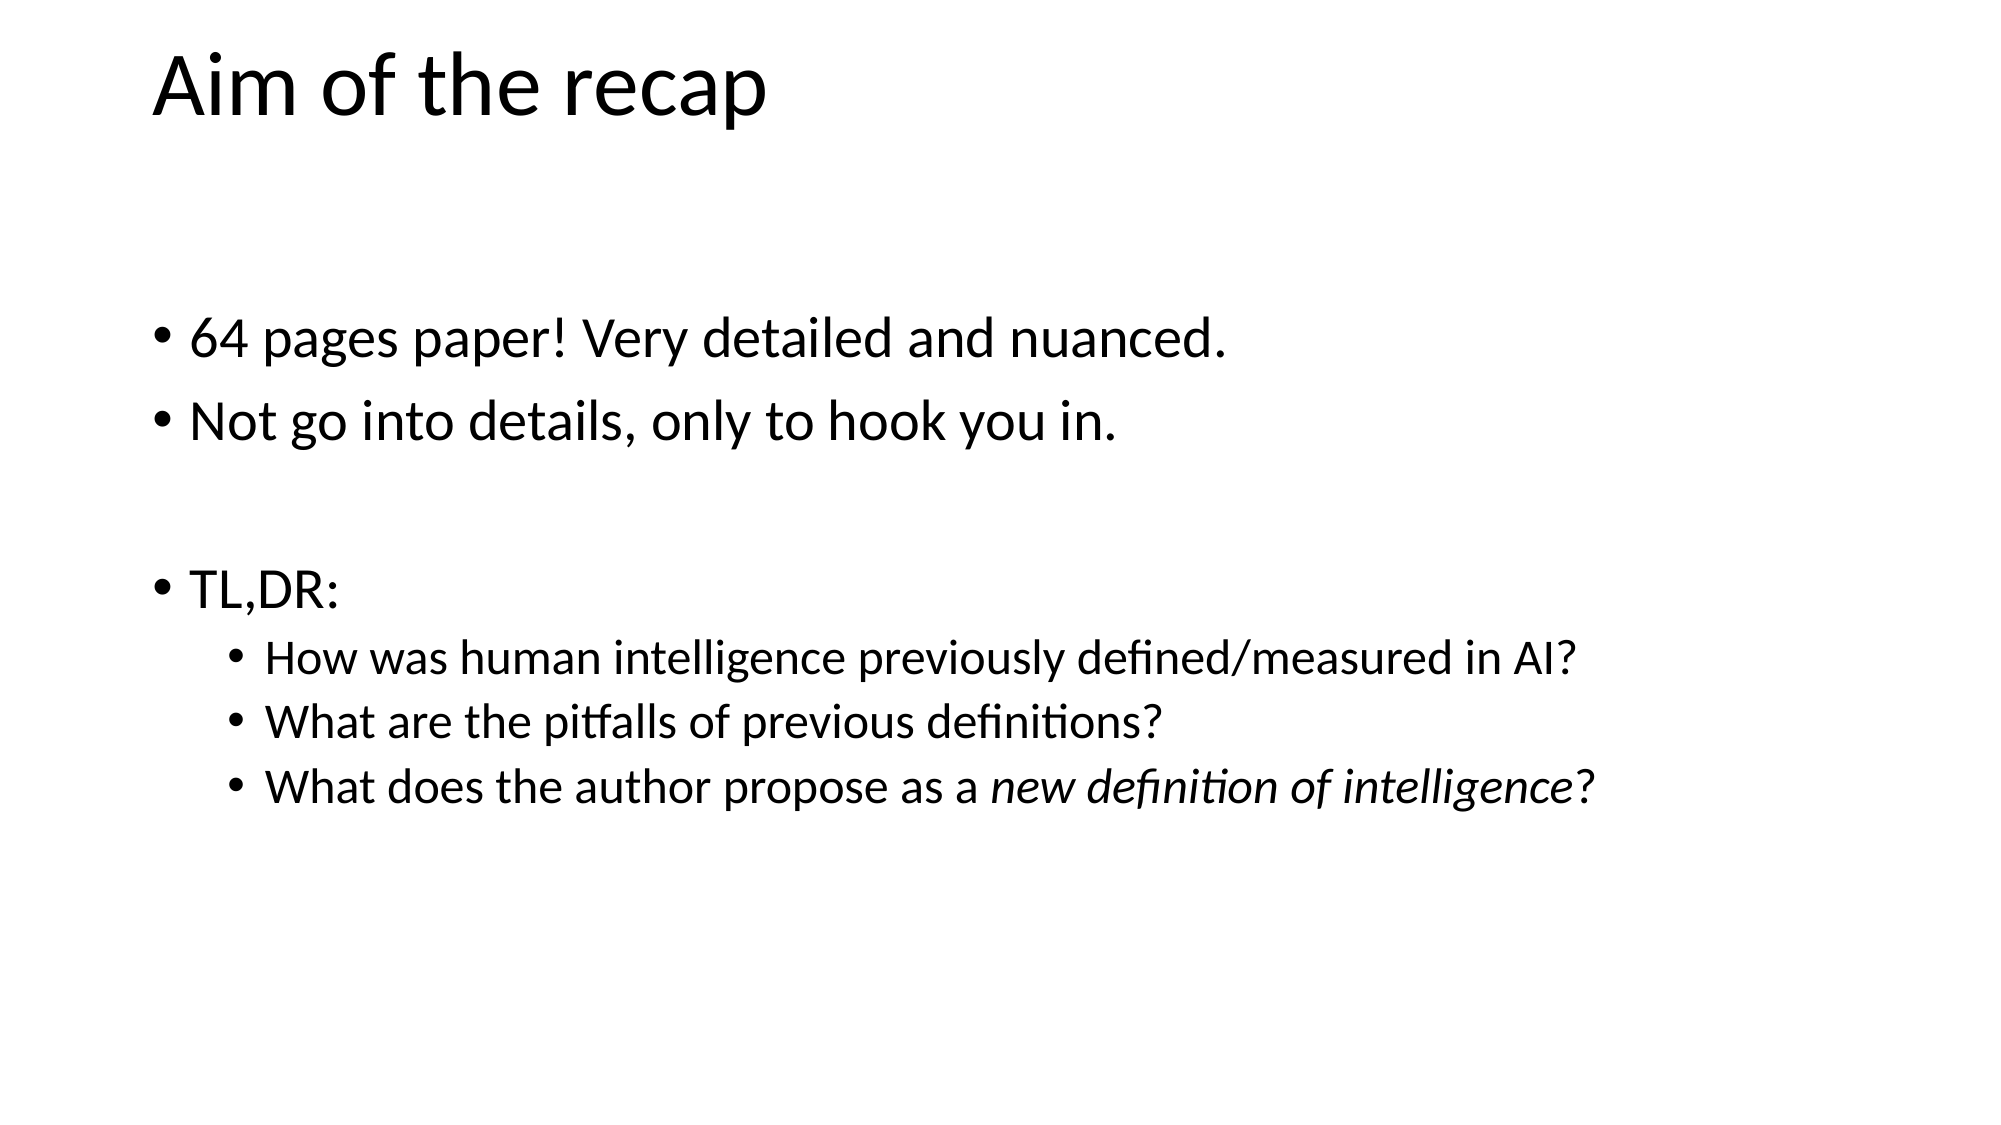

# Aim of the recap
64 pages paper! Very detailed and nuanced.
Not go into details, only to hook you in.

TL,DR:
How was human intelligence previously defined/measured in AI?
What are the pitfalls of previous definitions?
What does the author propose as a new definition of intelligence?